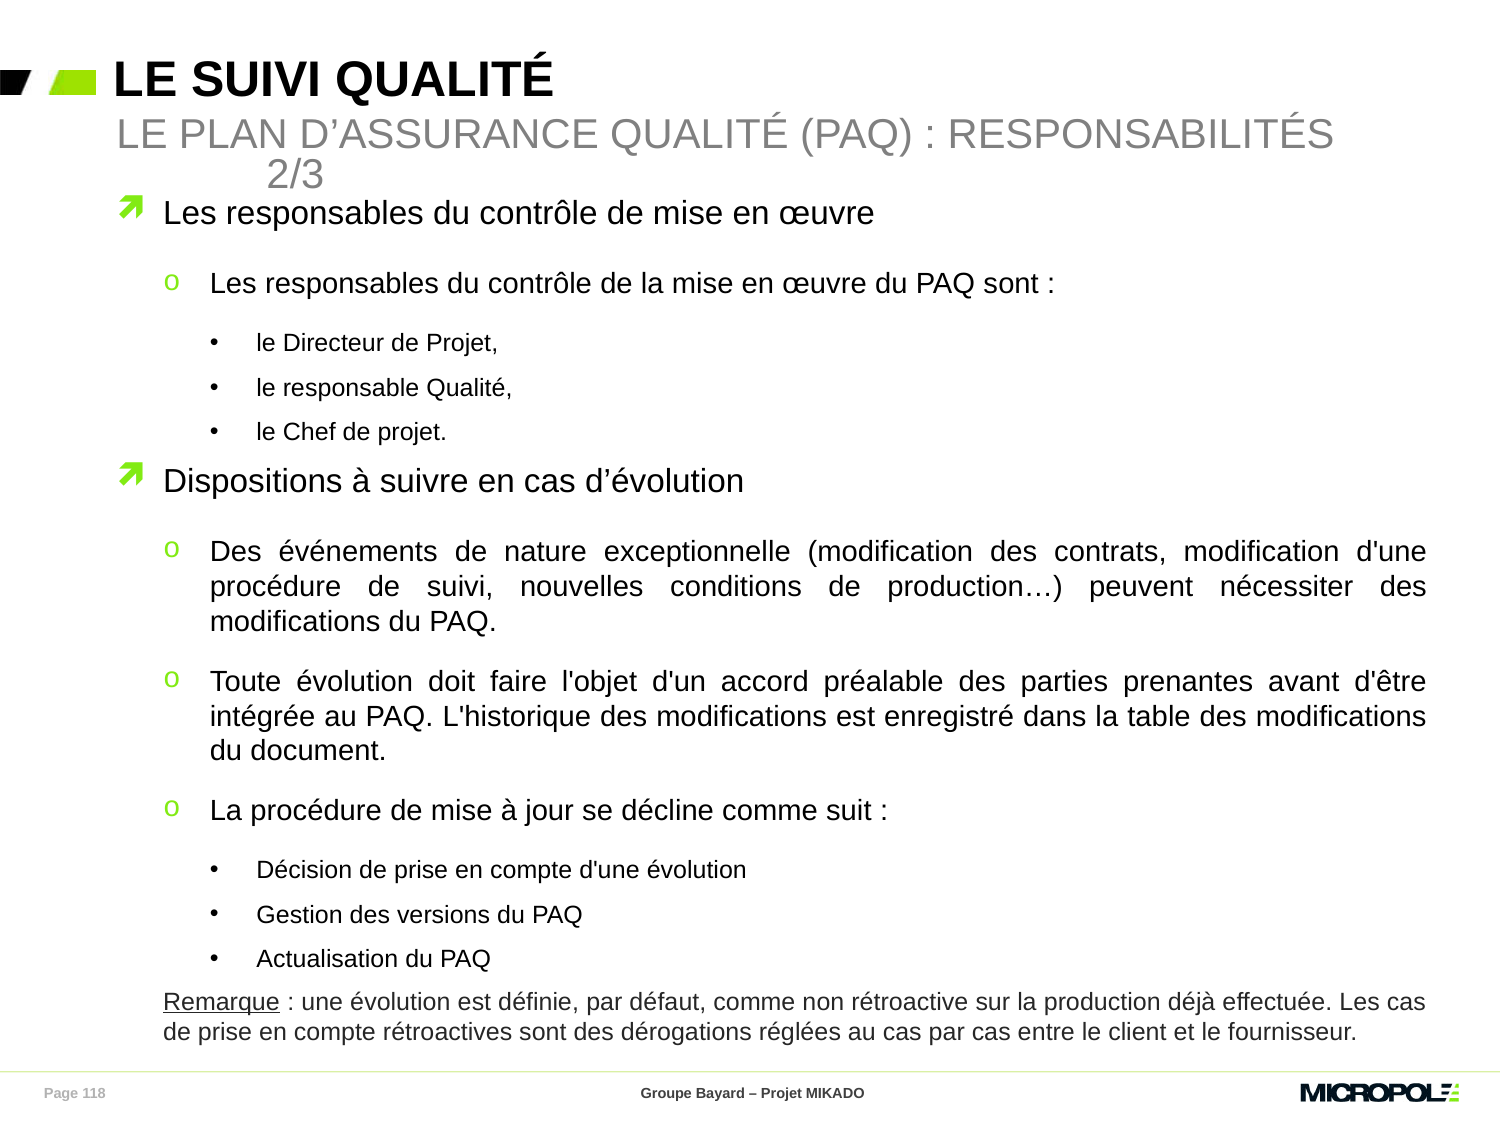

# Le suivi qualité
Le Plan d’Assurance Qualité (PAQ) : Responsabilités	2/3
Les responsables du contrôle de mise en œuvre
Les responsables du contrôle de la mise en œuvre du PAQ sont :
le Directeur de Projet,
le responsable Qualité,
le Chef de projet.
Dispositions à suivre en cas d’évolution
Des événements de nature exceptionnelle (modification des contrats, modification d'une procédure de suivi, nouvelles conditions de production…) peuvent nécessiter des modifications du PAQ.
Toute évolution doit faire l'objet d'un accord préalable des parties prenantes avant d'être intégrée au PAQ. L'historique des modifications est enregistré dans la table des modifications du document.
La procédure de mise à jour se décline comme suit :
Décision de prise en compte d'une évolution
Gestion des versions du PAQ
Actualisation du PAQ
Remarque : une évolution est définie, par défaut, comme non rétroactive sur la production déjà effectuée. Les cas de prise en compte rétroactives sont des dérogations réglées au cas par cas entre le client et le fournisseur.
Page 118
Groupe Bayard – Projet MIKADO